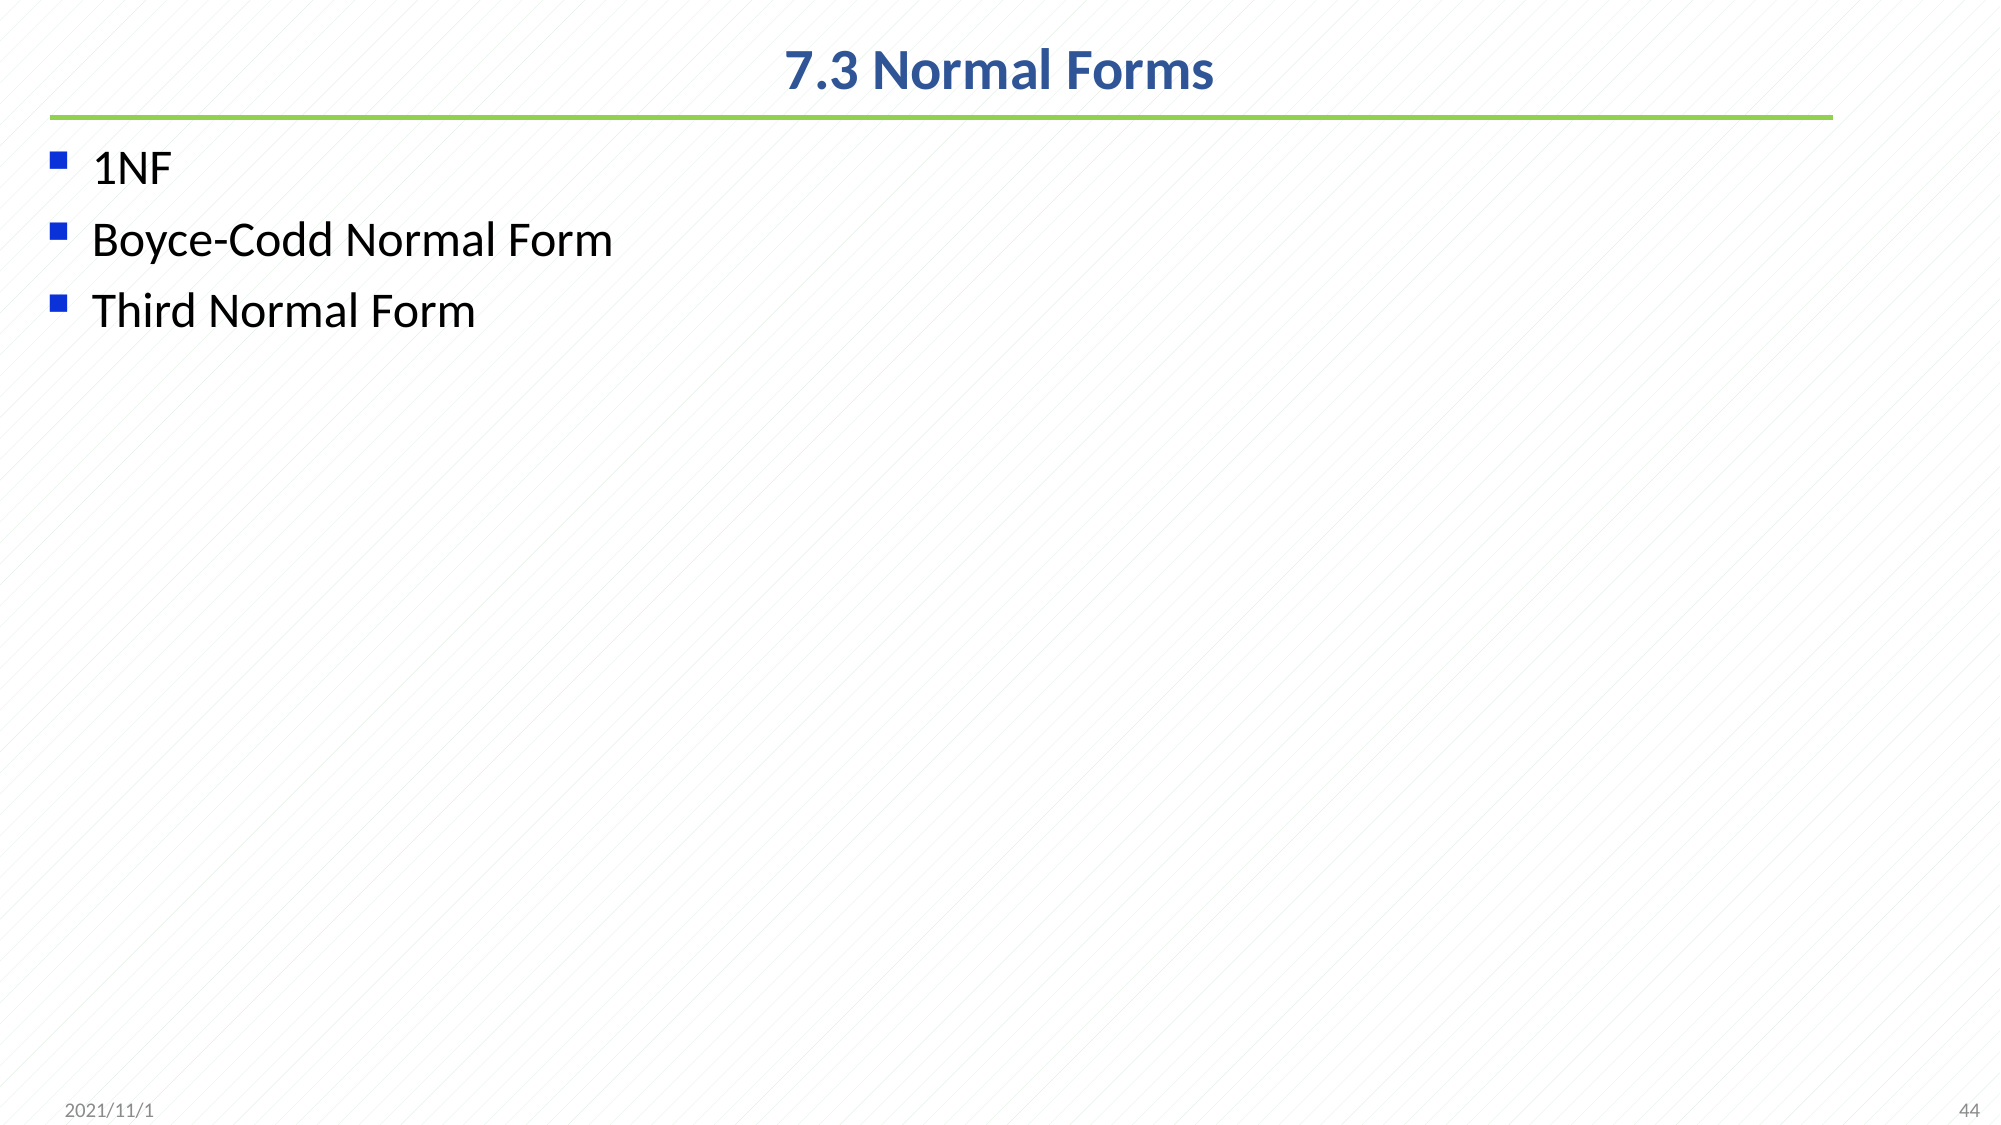

# 7.3 Normal Forms
1NF
Boyce-Codd Normal Form
Third Normal Form
44
2021/11/1